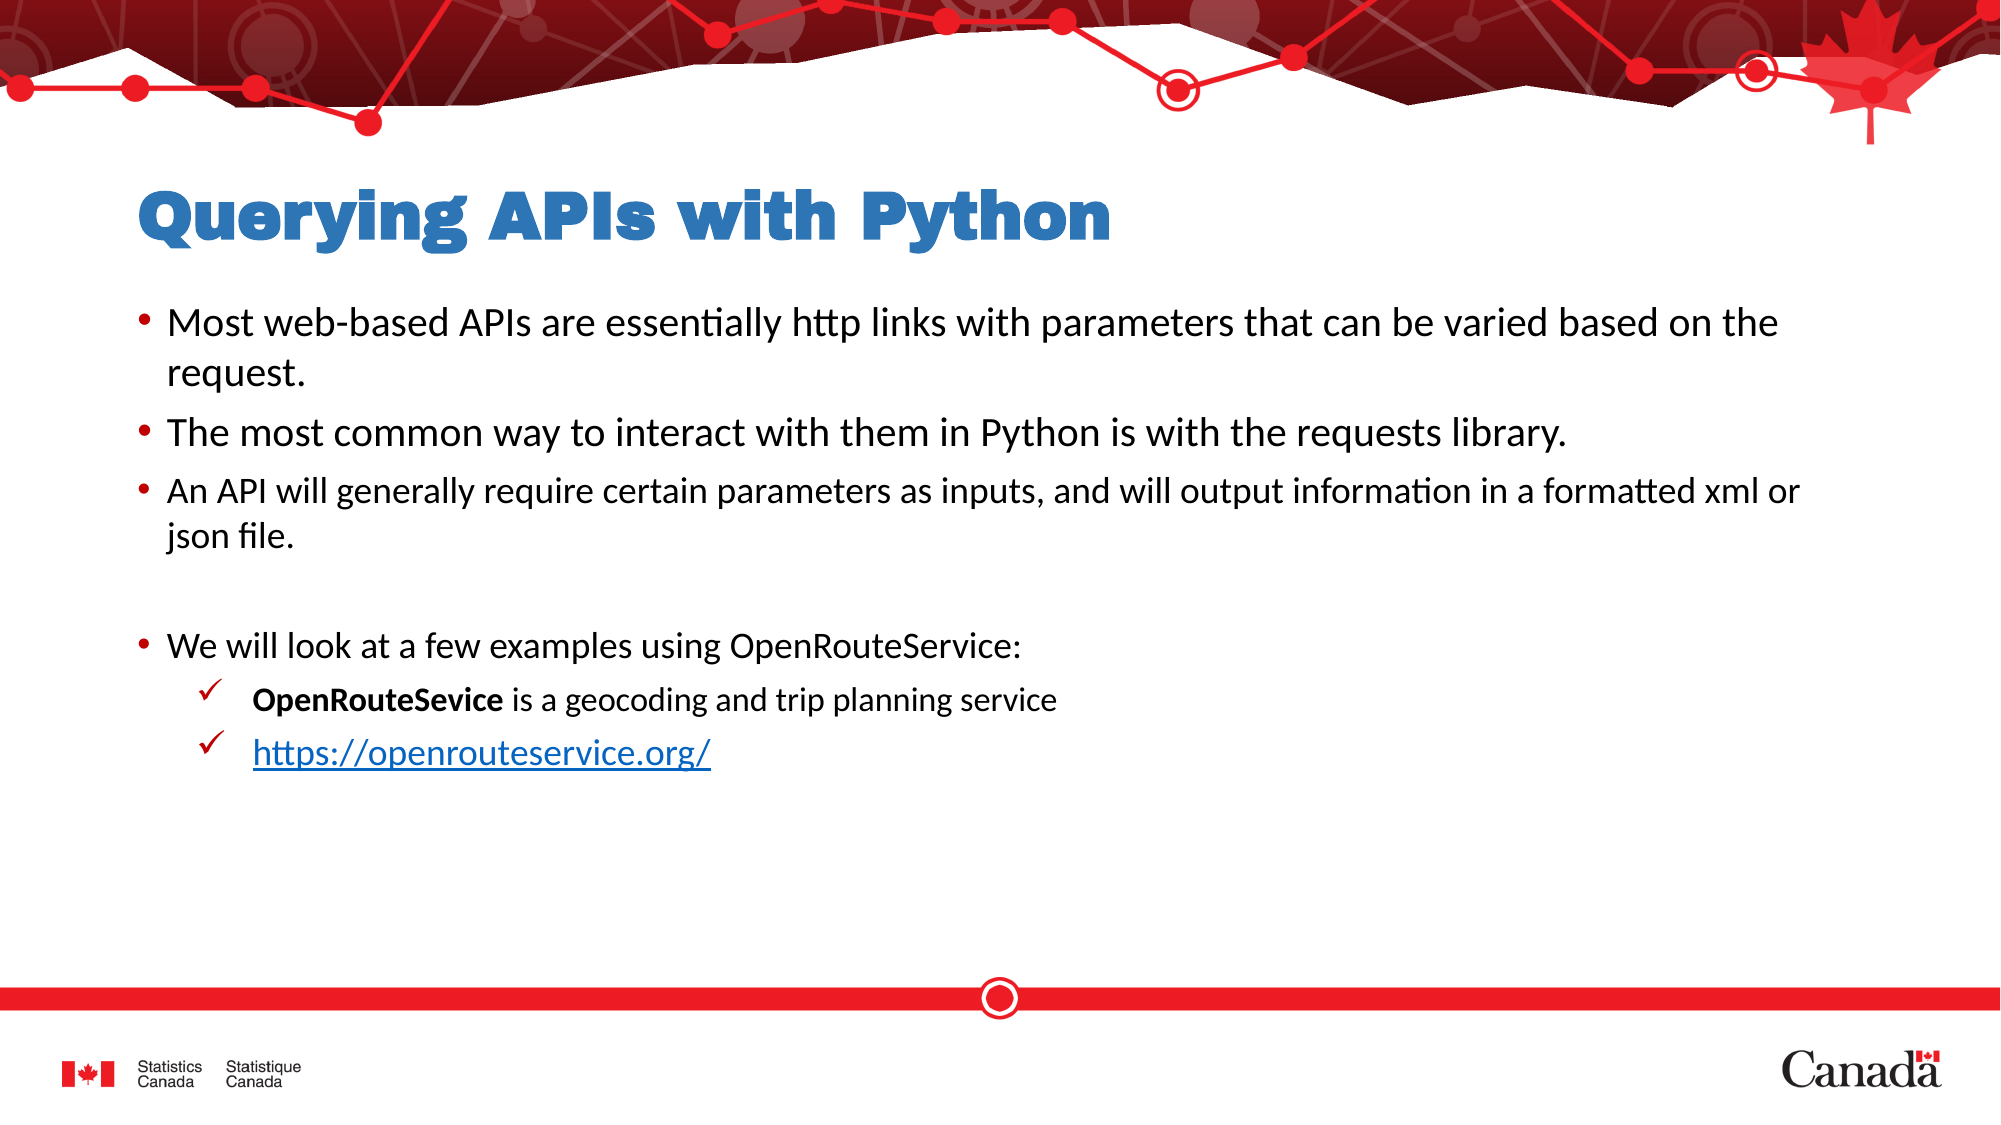

# Querying APIs with Python
Most web-based APIs are essentially http links with parameters that can be varied based on the request.
The most common way to interact with them in Python is with the requests library.
An API will generally require certain parameters as inputs, and will output information in a formatted xml or json file.

We will look at a few examples using OpenRouteService:
OpenRouteSevice is a geocoding and trip planning service
https://openrouteservice.org/